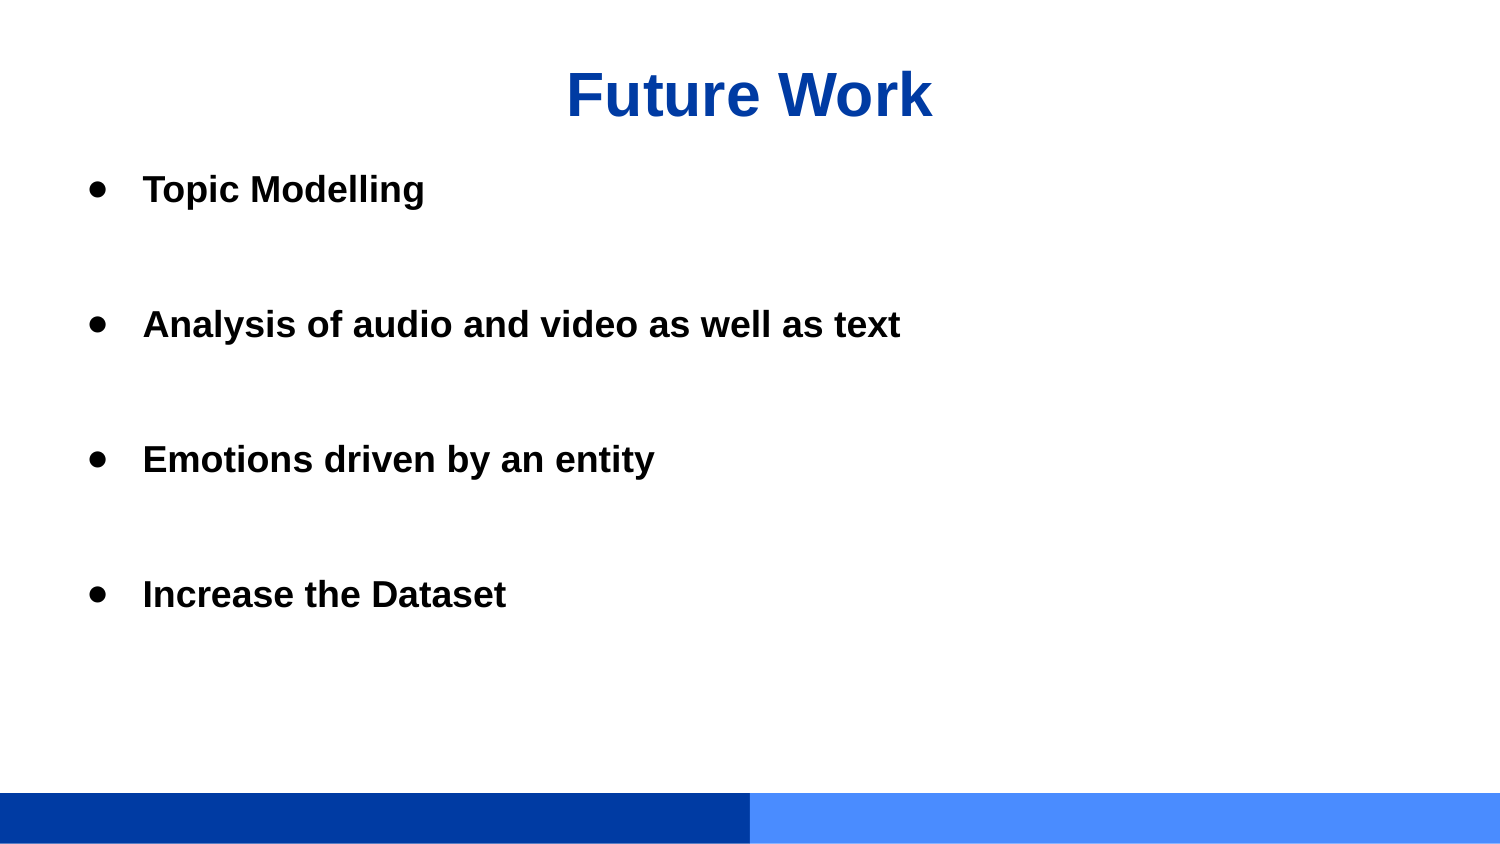

# Future Work
Topic Modelling

Analysis of audio and video as well as text

Emotions driven by an entity

Increase the Dataset